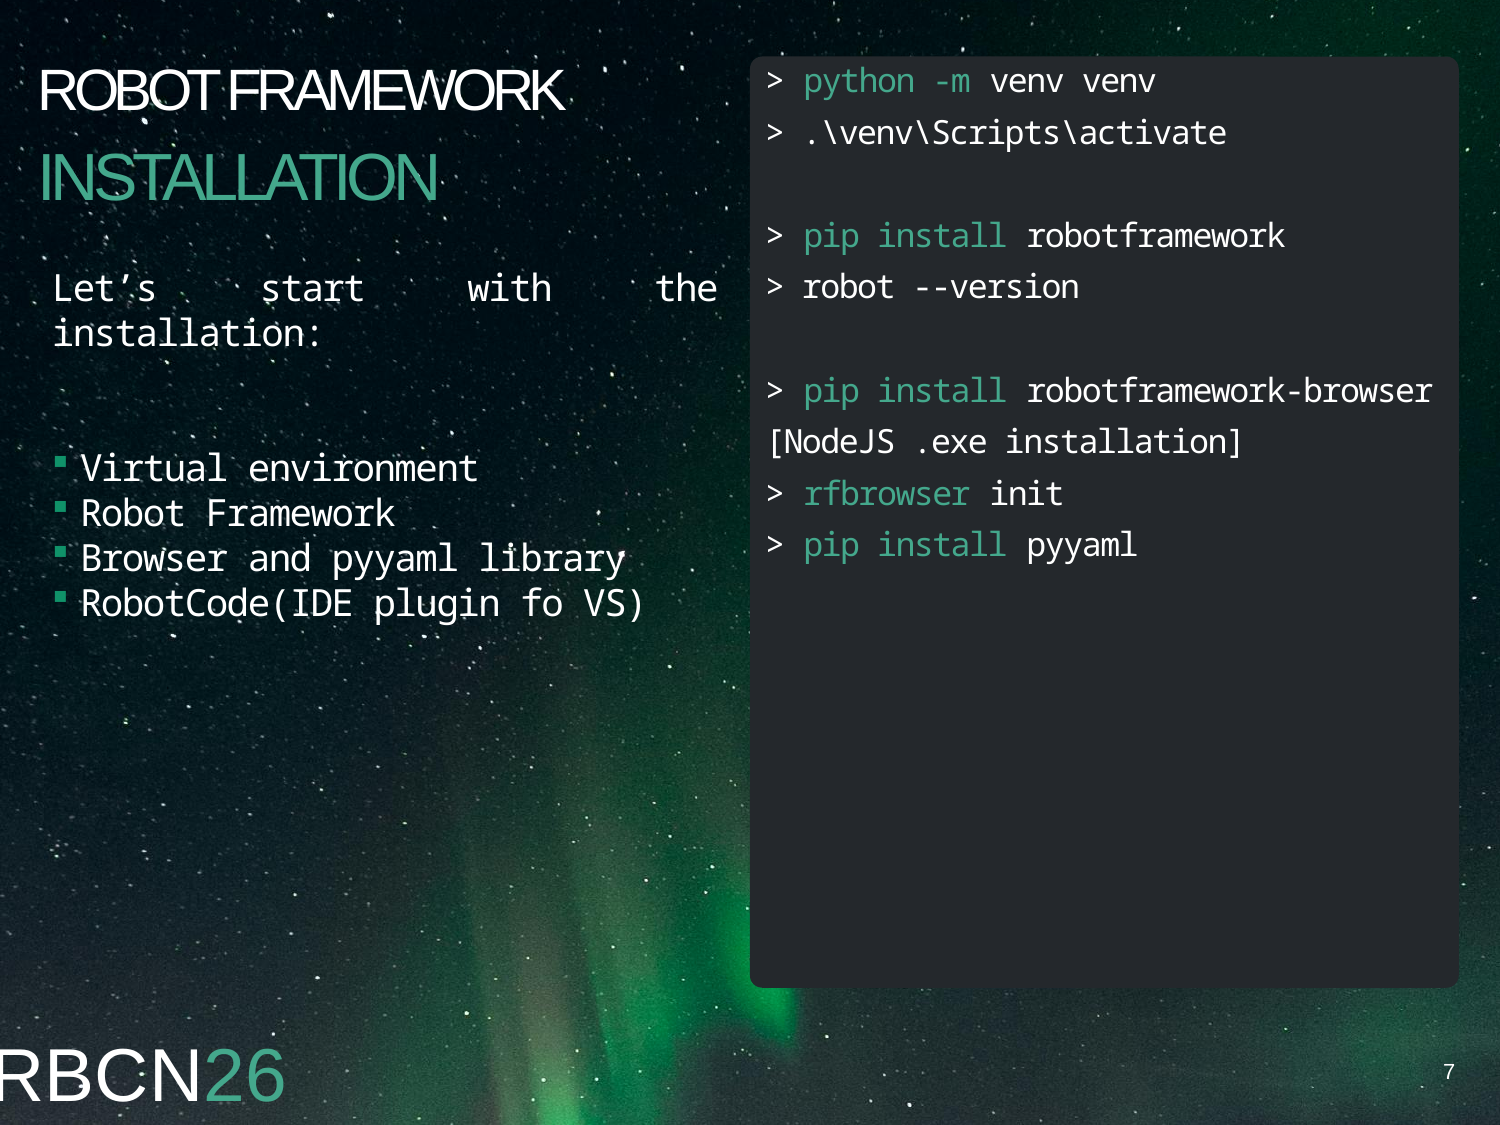

# ROBOT FRAMEWORK
> python -m venv venv
> .\venv\Scripts\activate

> pip install robotframework
> robot --version

> pip install robotframework-browser
[NodeJS .exe installation]
> rfbrowser init
> pip install pyyaml

Installation
Let’s start with the installation:

Virtual environment
Robot Framework
Browser and pyyaml library
RobotCode(IDE plugin fo VS)

7